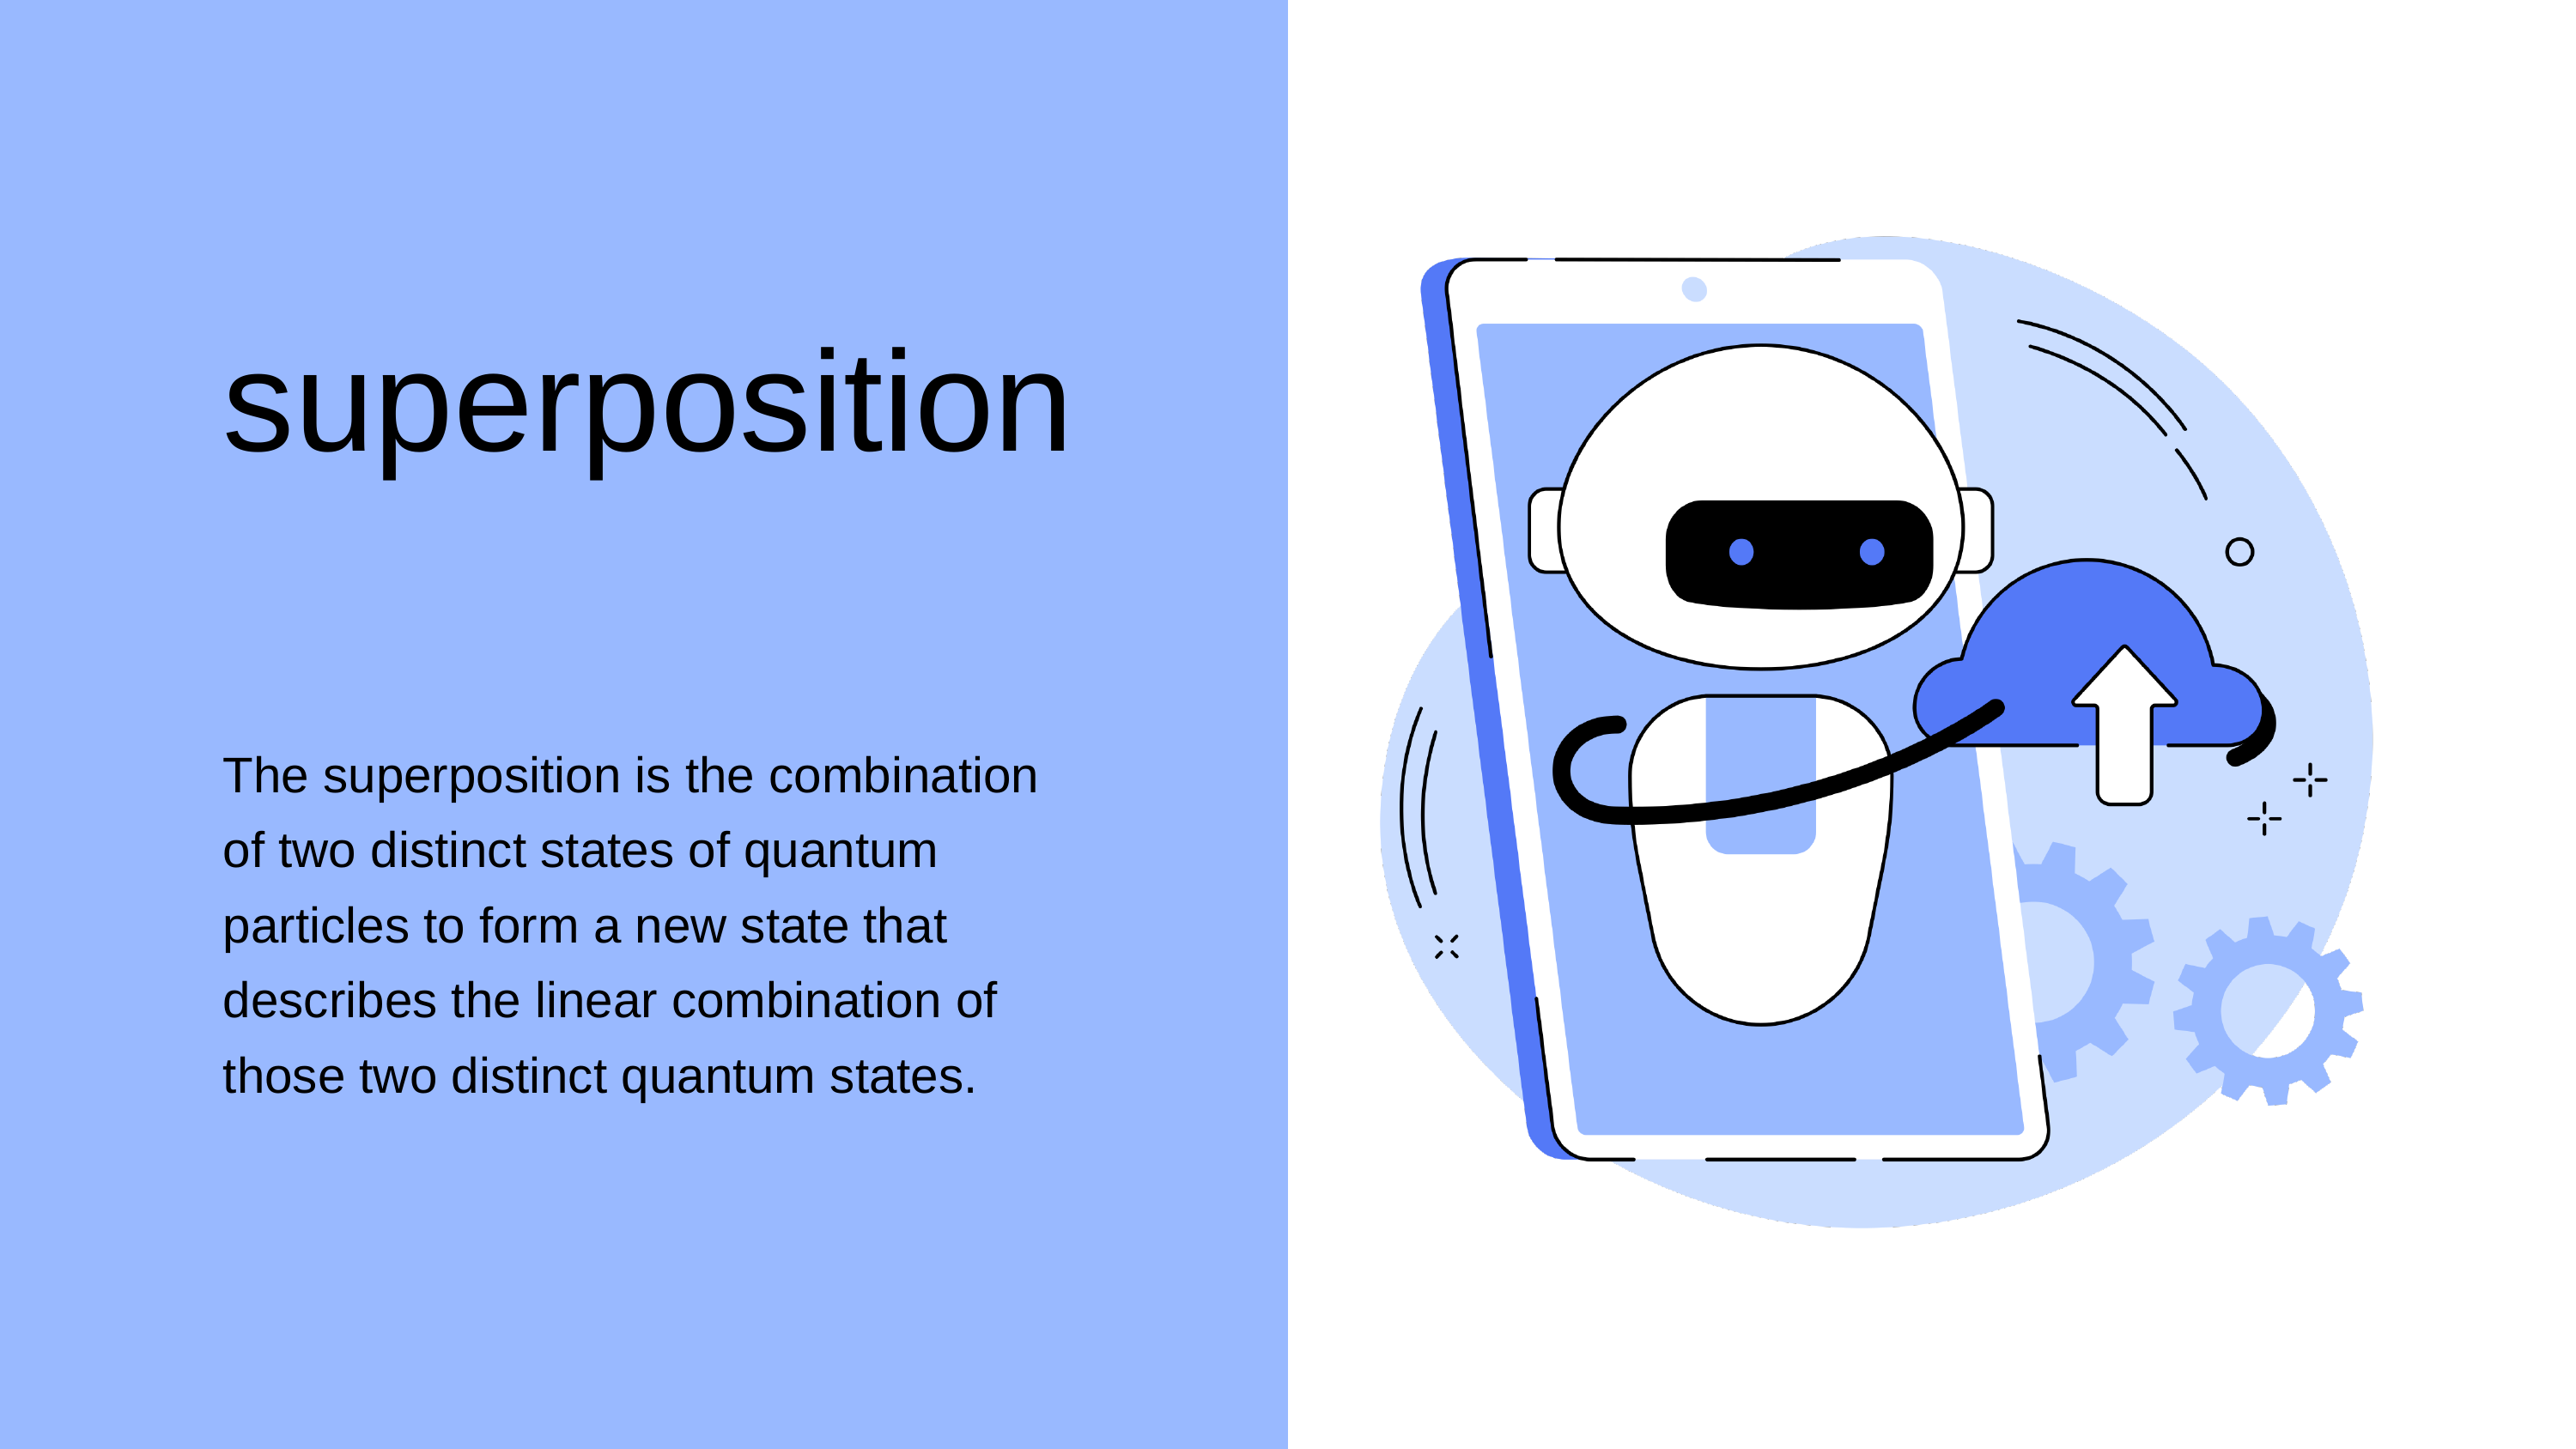

superposition
The superposition is the combination of two distinct states of quantum particles to form a new state that describes the linear combination of those two distinct quantum states.